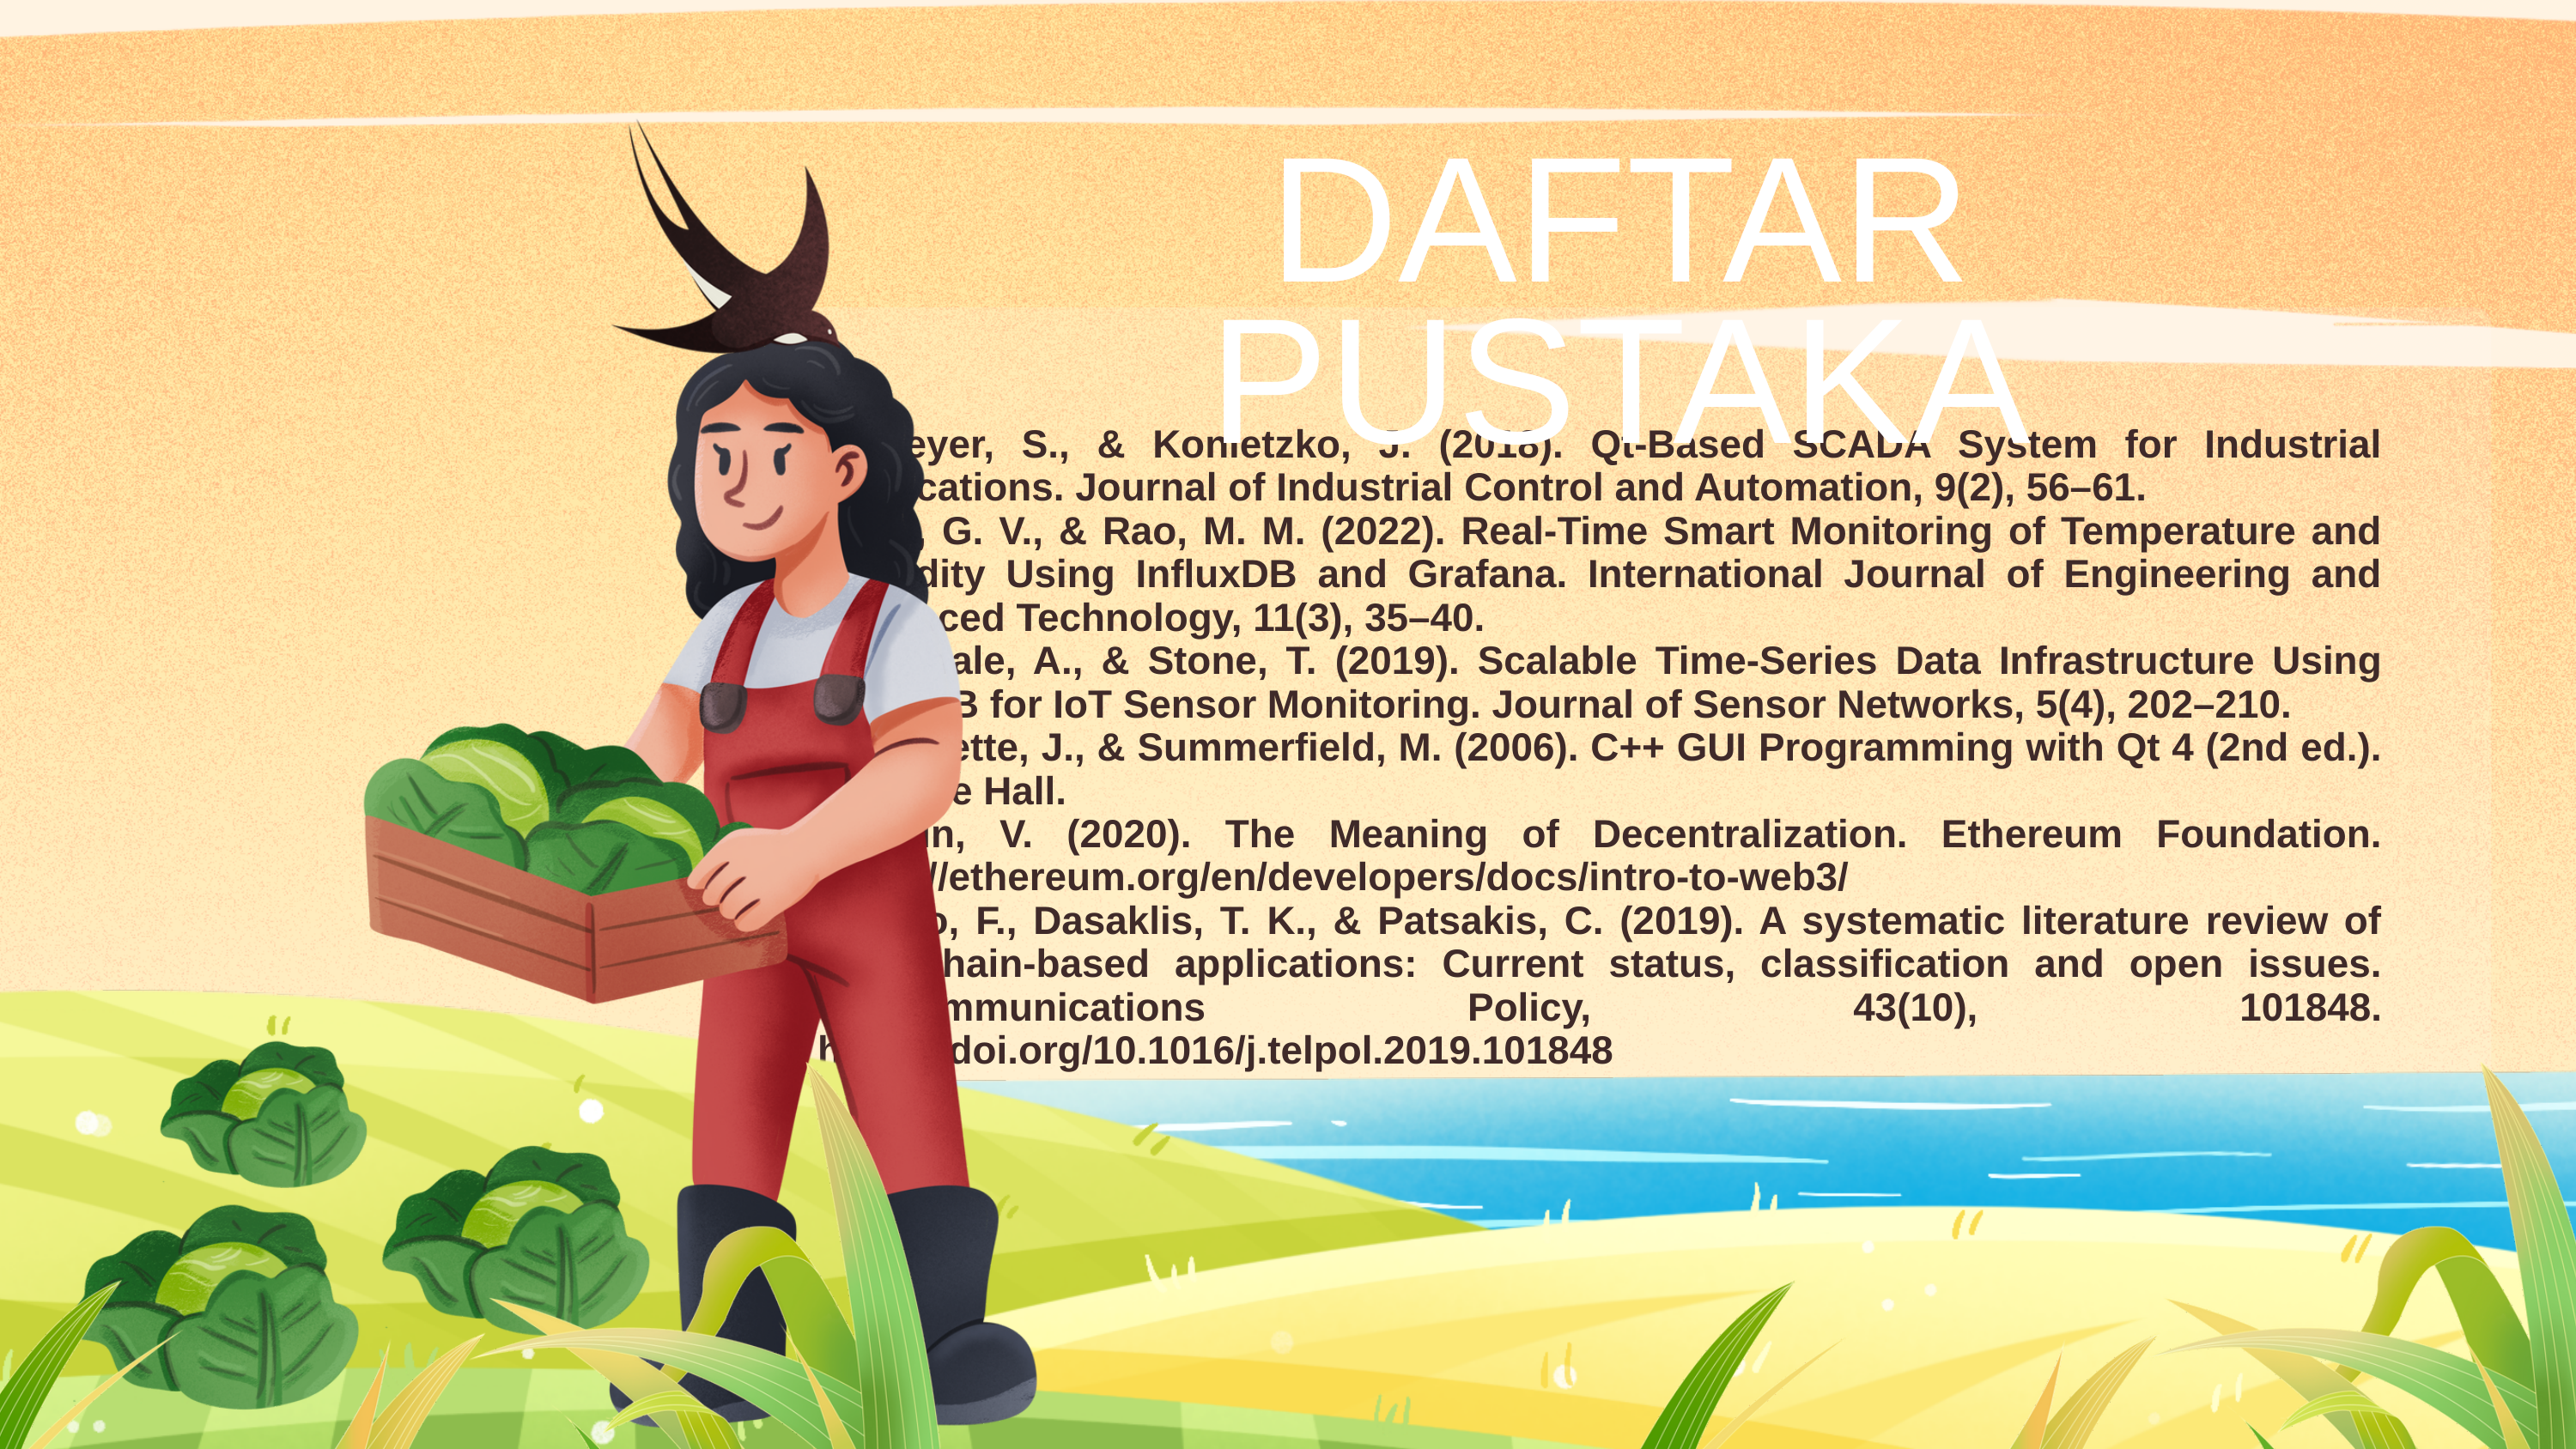

DAFTAR PUSTAKA

Altmeyer, S., & Konietzko, J. (2018). Qt-Based SCADA System for Industrial Applications. Journal of Industrial Control and Automation, 9(2), 56–61.
Babu, G. V., & Rao, M. M. (2022). Real-Time Smart Monitoring of Temperature and Humidity Using InfluxDB and Grafana. International Journal of Engineering and Advanced Technology, 11(3), 35–40.
Barksdale, A., & Stone, T. (2019). Scalable Time-Series Data Infrastructure Using InfluxDB for IoT Sensor Monitoring. Journal of Sensor Networks, 5(4), 202–210.
Blanchette, J., & Summerfield, M. (2006). C++ GUI Programming with Qt 4 (2nd ed.). Prentice Hall.
Buterin, V. (2020). The Meaning of Decentralization. Ethereum Foundation. https://ethereum.org/en/developers/docs/intro-to-web3/
Casino, F., Dasaklis, T. K., & Patsakis, C. (2019). A systematic literature review of blockchain-based applications: Current status, classification and open issues. Telecommunications Policy, 43(10), 101848. https://doi.org/10.1016/j.telpol.2019.101848